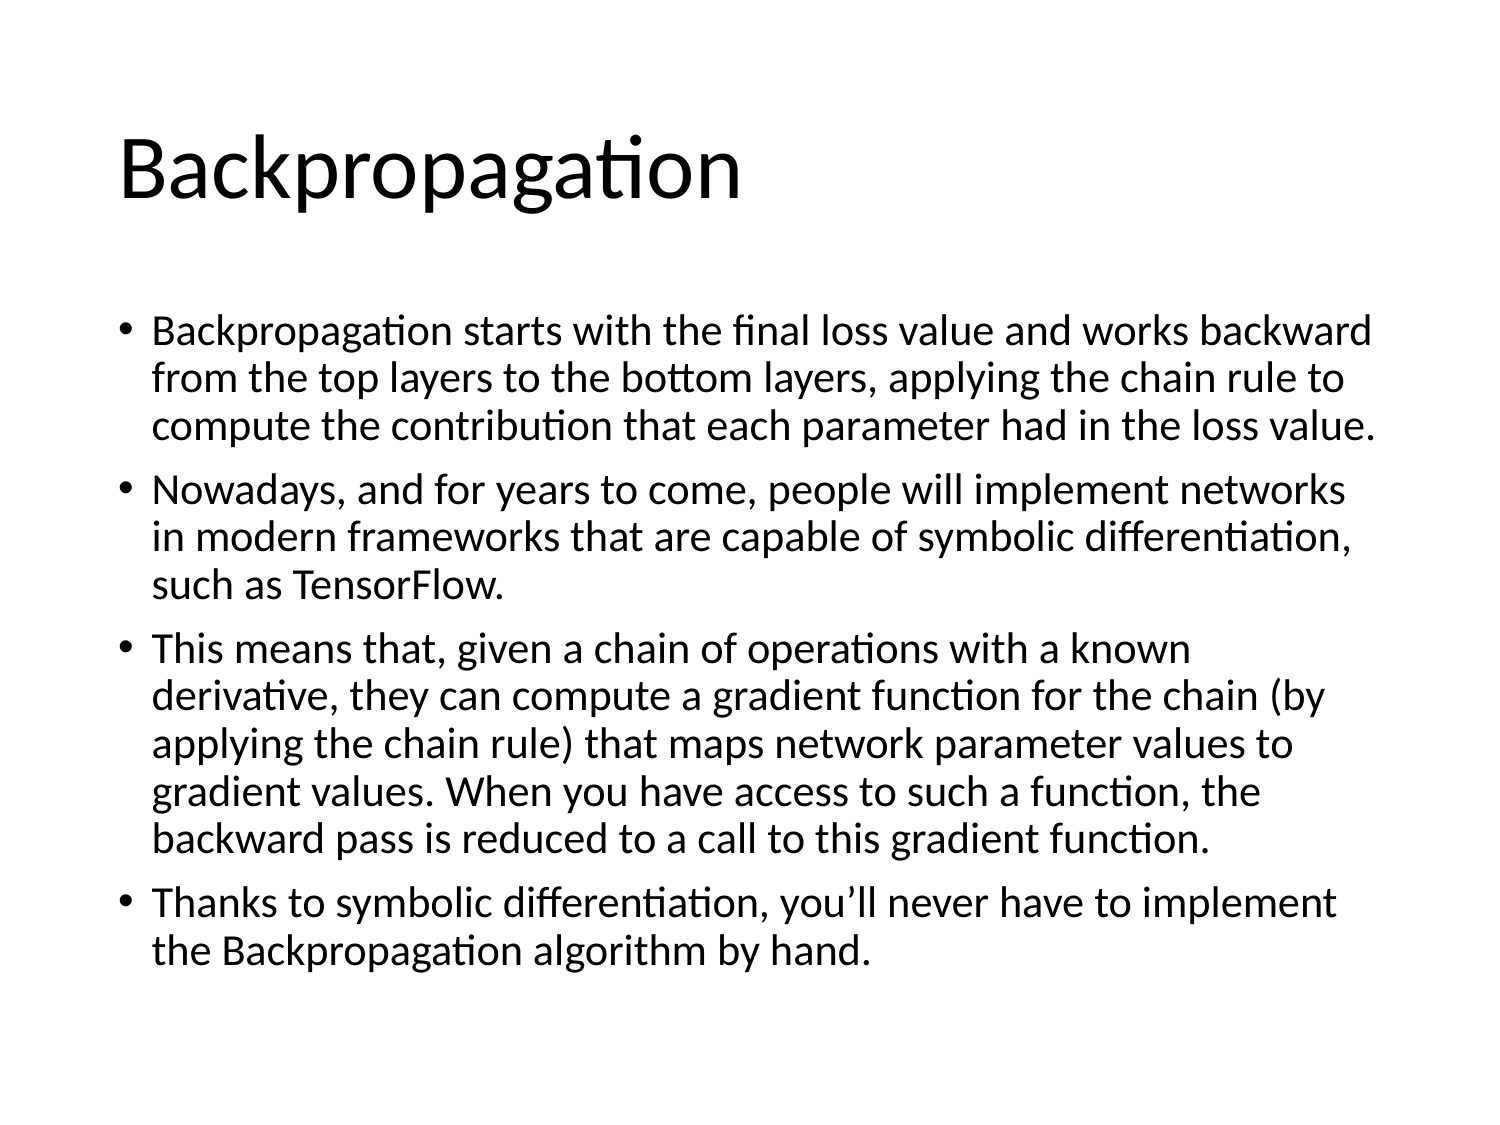

# Backpropagation
Backpropagation starts with the final loss value and works backward from the top layers to the bottom layers, applying the chain rule to compute the contribution that each parameter had in the loss value.
Nowadays, and for years to come, people will implement networks in modern frameworks that are capable of symbolic differentiation, such as TensorFlow.
This means that, given a chain of operations with a known derivative, they can compute a gradient function for the chain (by applying the chain rule) that maps network parameter values to gradient values. When you have access to such a function, the backward pass is reduced to a call to this gradient function.
Thanks to symbolic differentiation, you’ll never have to implement the Backpropagation algorithm by hand.